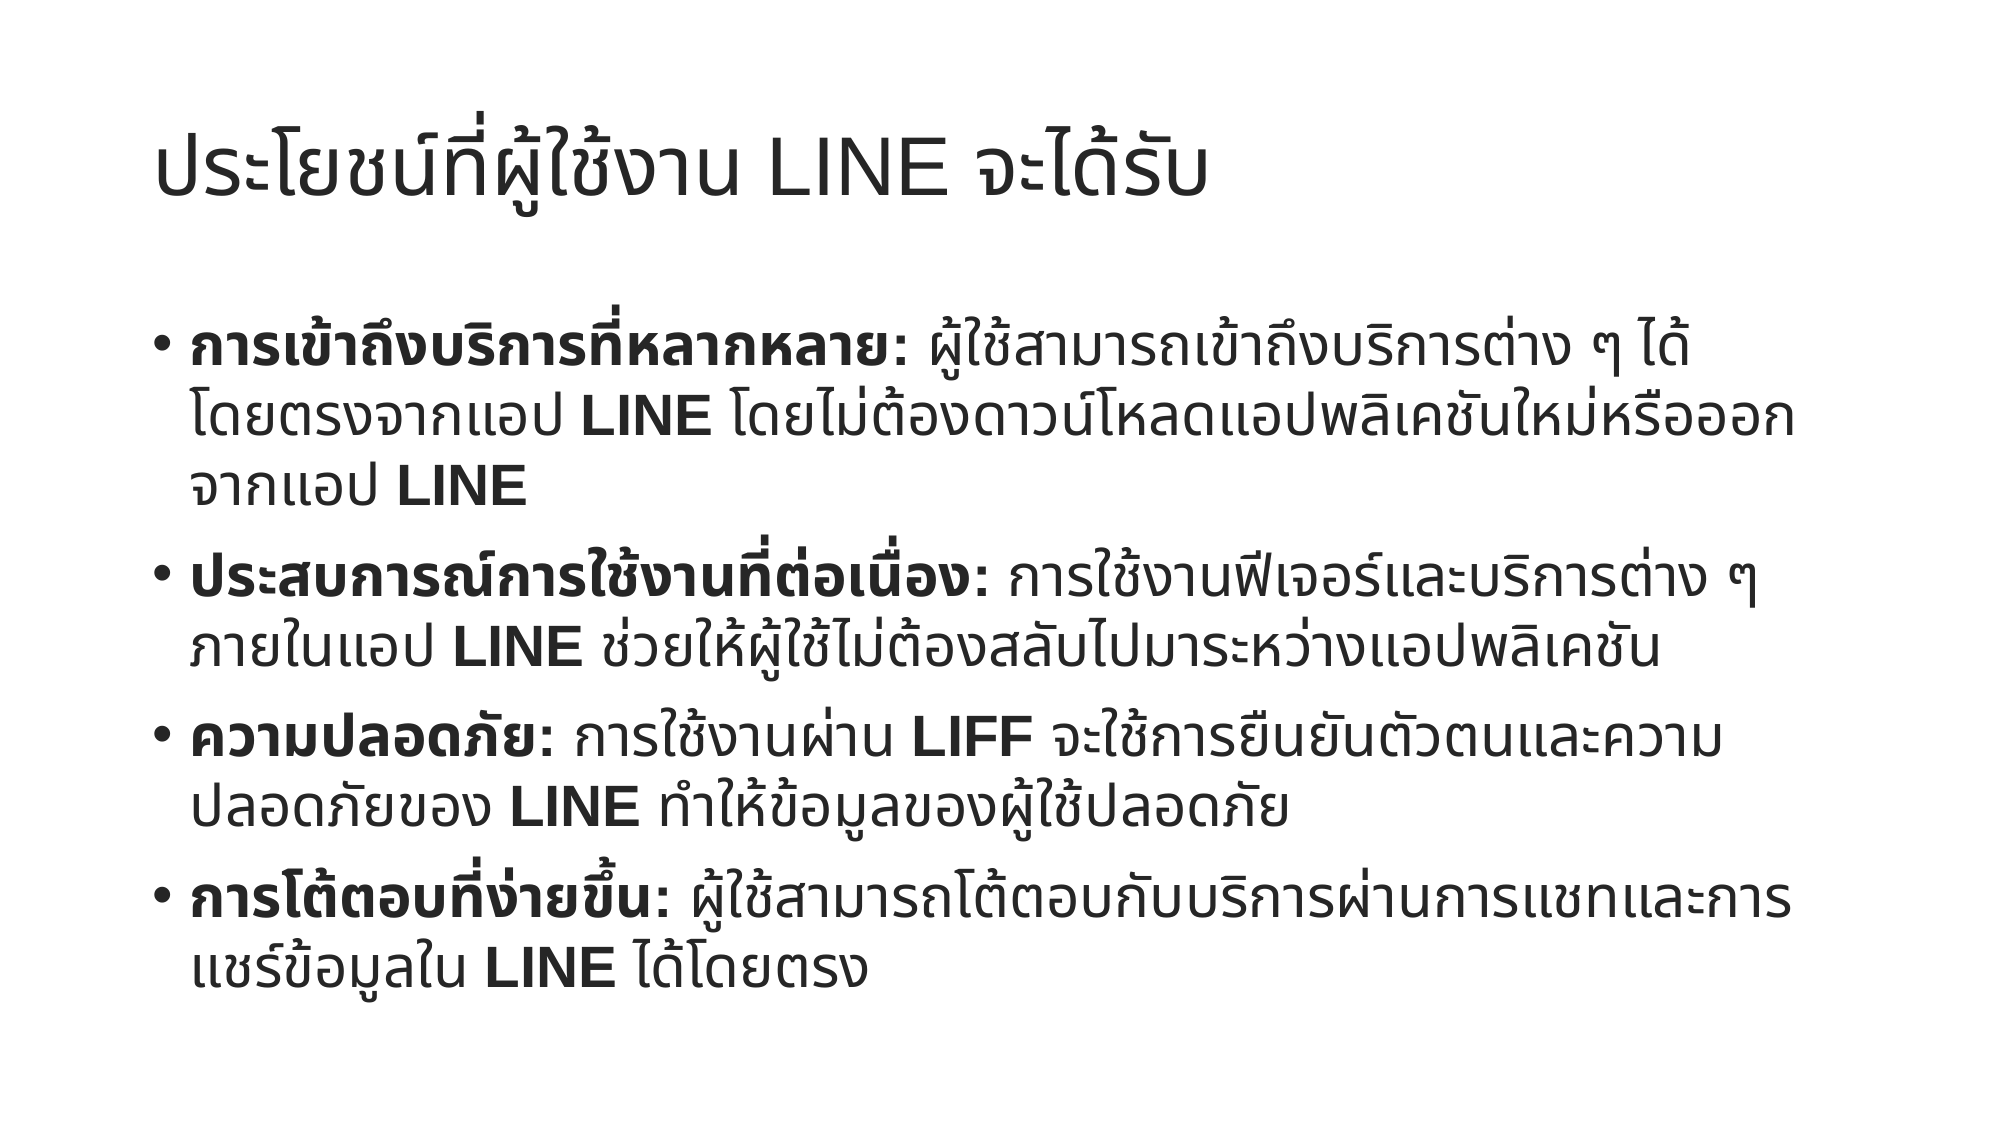

# ประโยชน์ที่ผู้ใช้งาน LINE จะได้รับ
การเข้าถึงบริการที่หลากหลาย: ผู้ใช้สามารถเข้าถึงบริการต่าง ๆ ได้โดยตรงจากแอป LINE โดยไม่ต้องดาวน์โหลดแอปพลิเคชันใหม่หรือออกจากแอป LINE
ประสบการณ์การใช้งานที่ต่อเนื่อง: การใช้งานฟีเจอร์และบริการต่าง ๆ ภายในแอป LINE ช่วยให้ผู้ใช้ไม่ต้องสลับไปมาระหว่างแอปพลิเคชัน
ความปลอดภัย: การใช้งานผ่าน LIFF จะใช้การยืนยันตัวตนและความปลอดภัยของ LINE ทำให้ข้อมูลของผู้ใช้ปลอดภัย
การโต้ตอบที่ง่ายขึ้น: ผู้ใช้สามารถโต้ตอบกับบริการผ่านการแชทและการแชร์ข้อมูลใน LINE ได้โดยตรง